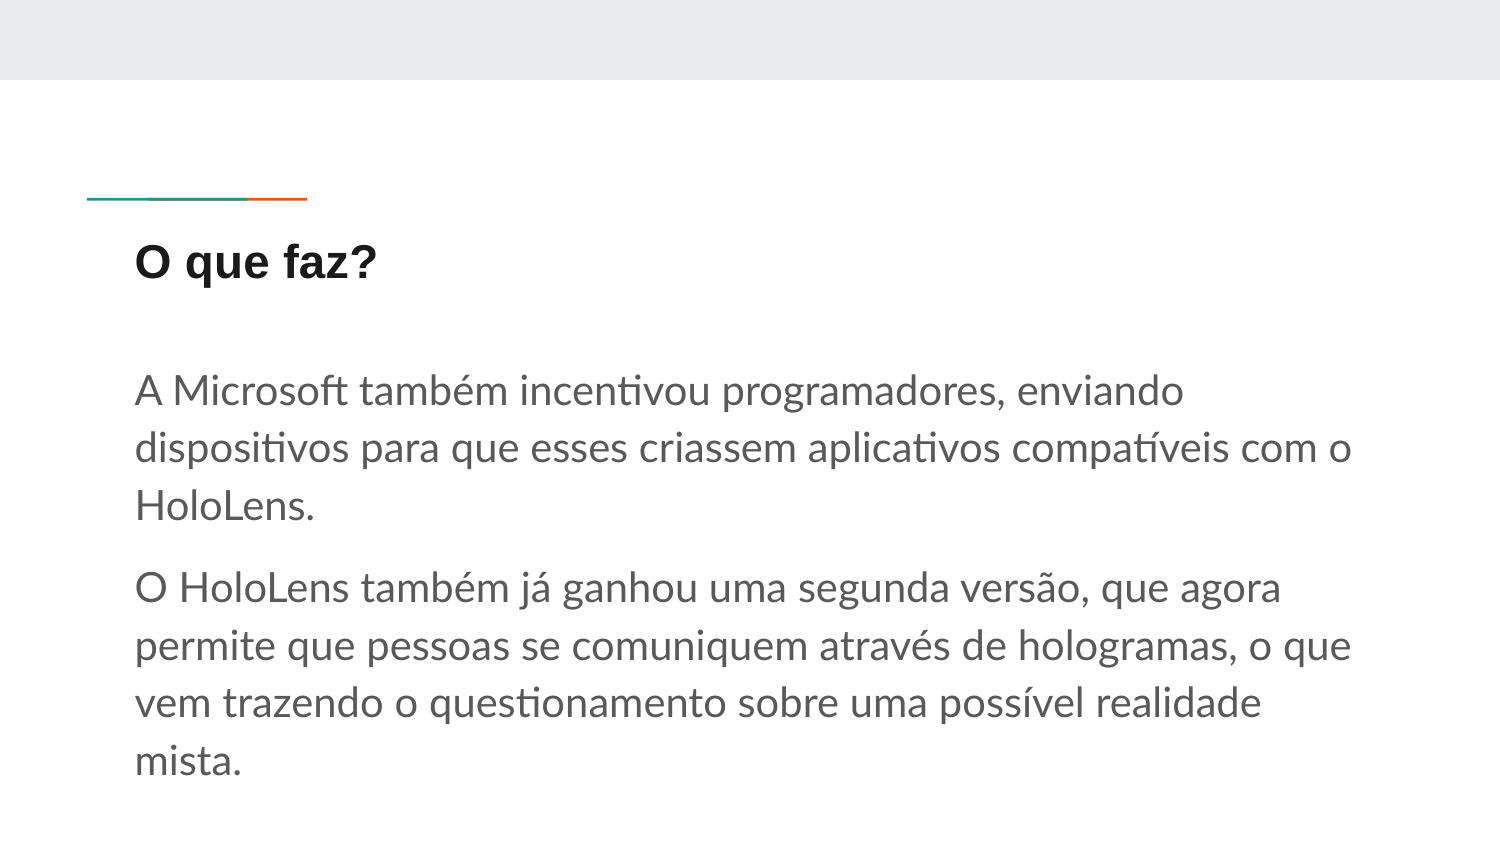

# O que faz?
A Microsoft também incentivou programadores, enviando dispositivos para que esses criassem aplicativos compatíveis com o HoloLens.
O HoloLens também já ganhou uma segunda versão, que agora permite que pessoas se comuniquem através de hologramas, o que vem trazendo o questionamento sobre uma possível realidade mista.